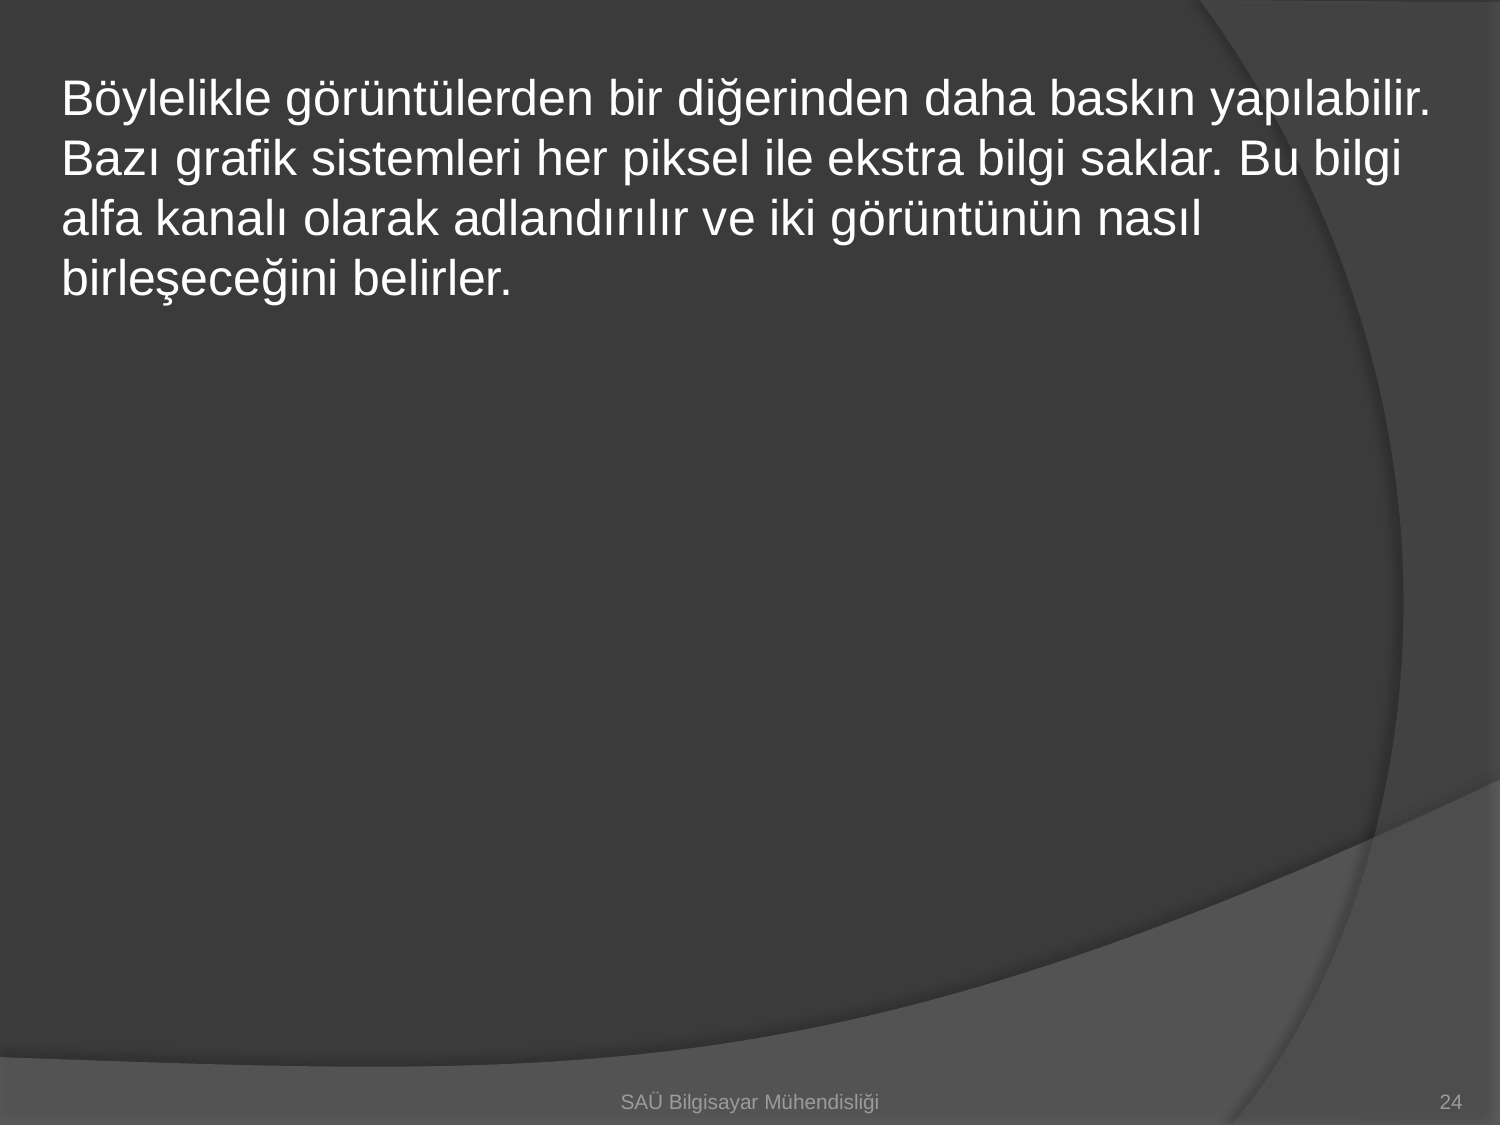

Böylelikle görüntülerden bir diğerinden daha baskın yapılabilir. Bazı grafik sistemleri her piksel ile ekstra bilgi saklar. Bu bilgi alfa kanalı olarak adlandırılır ve iki görüntünün nasıl birleşeceğini belirler.

SAÜ Bilgisayar Mühendisliği
24